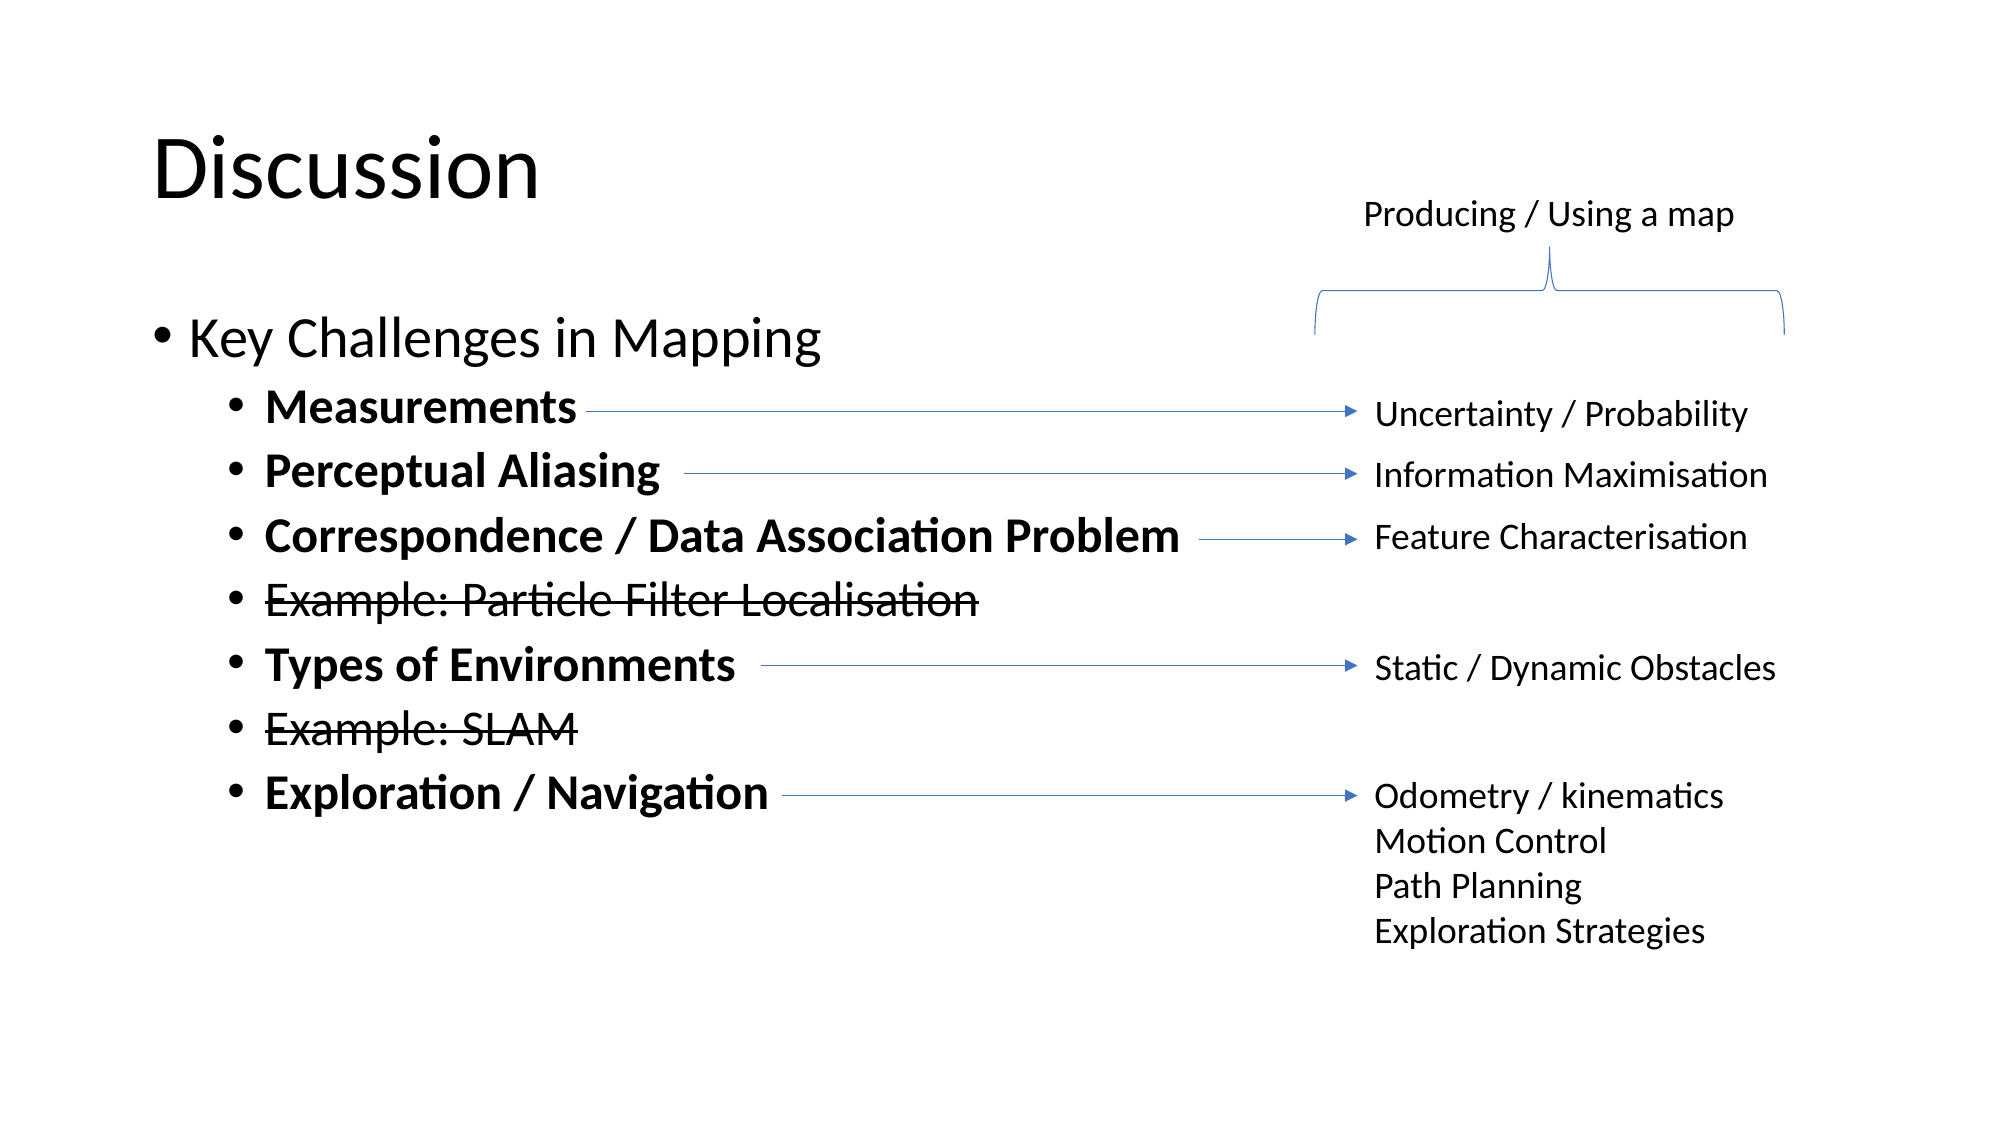

# Discussion
Producing / Using a map
Key Challenges in Mapping
Measurements
Perceptual Aliasing
Correspondence / Data Association Problem
Example: Particle Filter Localisation
Types of Environments
Example: SLAM
Exploration / Navigation

Uncertainty / Probability
Information Maximisation
Feature Characterisation
Static / Dynamic Obstacles
Odometry / kinematics
Motion Control
Path Planning
Exploration Strategies